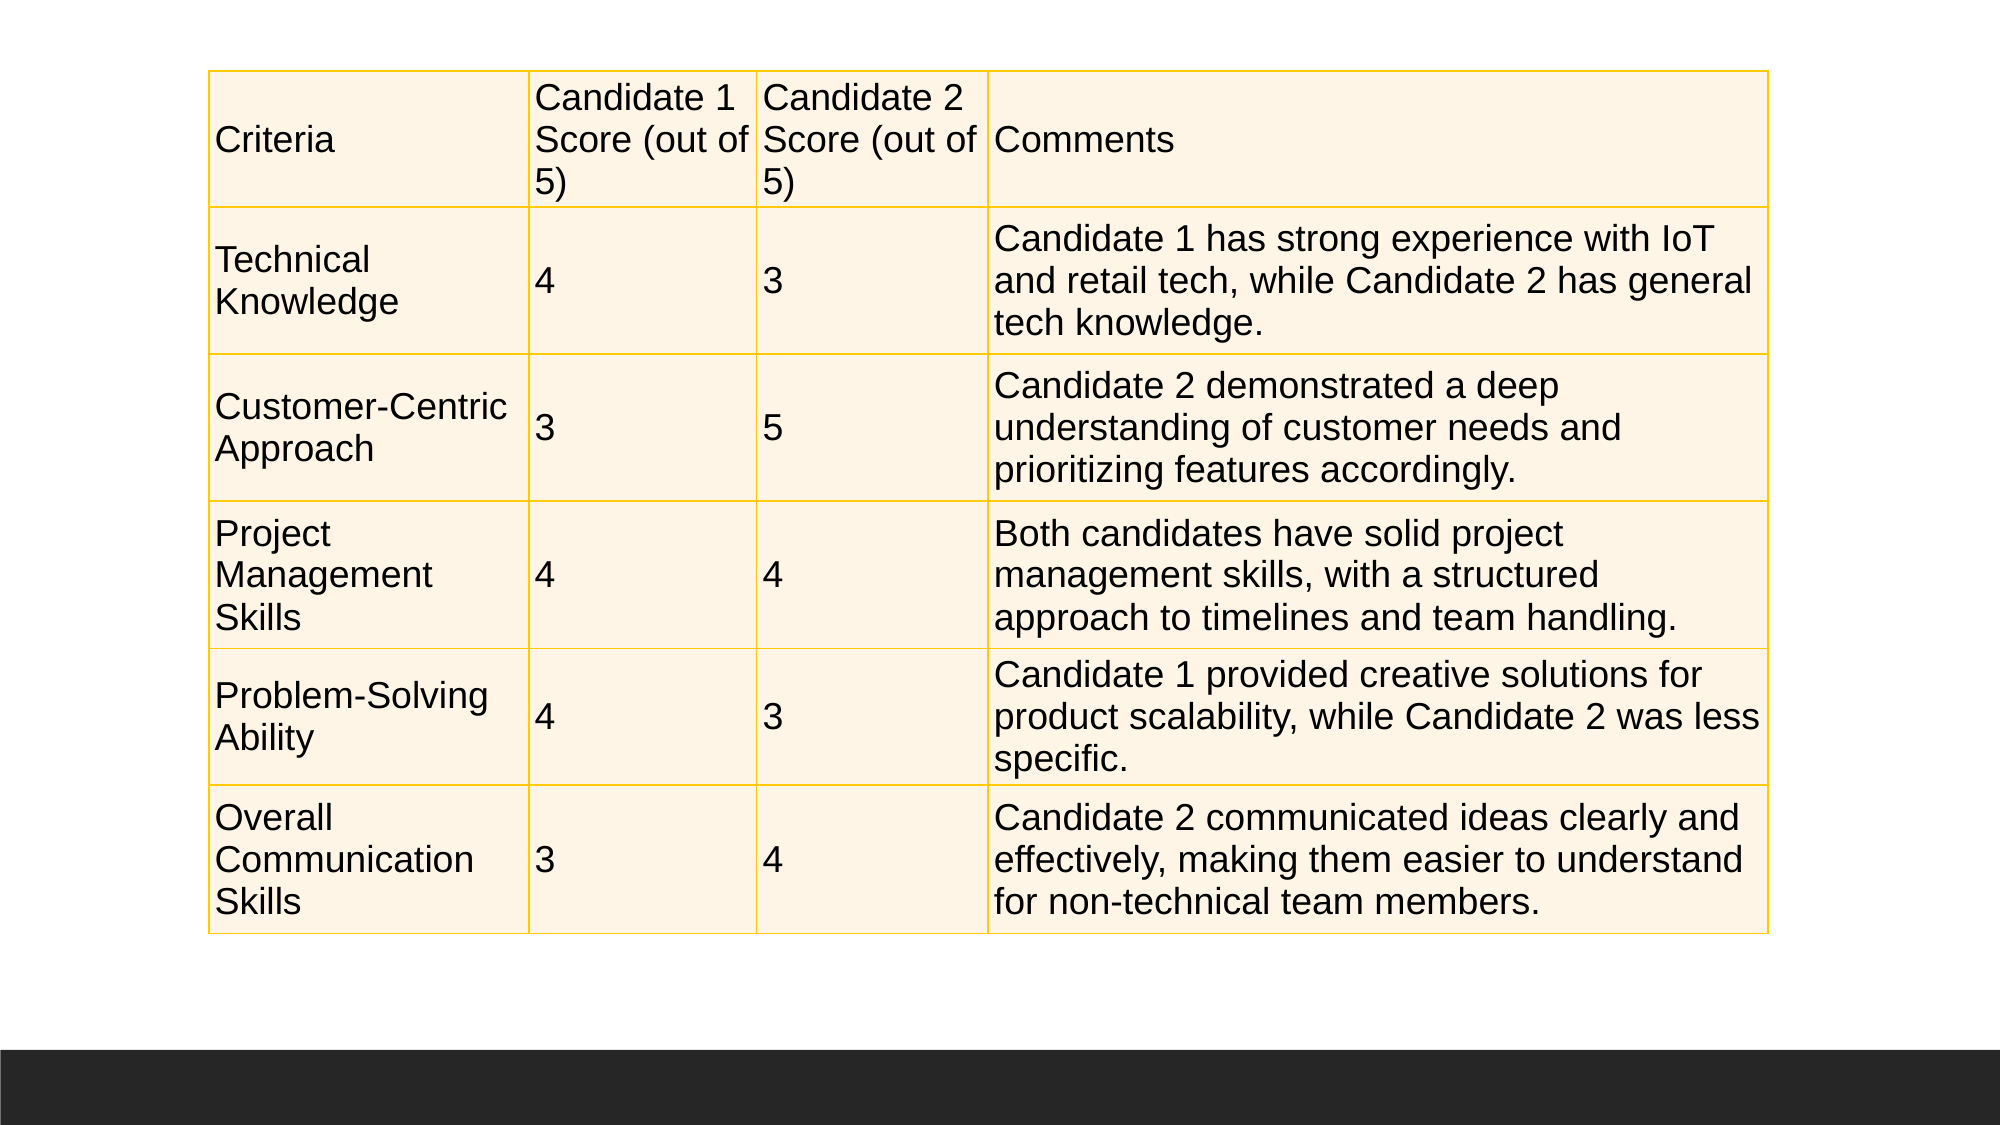

| Criteria | Candidate 1 Score (out of 5) | Candidate 2 Score (out of 5) | Comments |
| --- | --- | --- | --- |
| Technical Knowledge | 4 | 3 | Candidate 1 has strong experience with IoT and retail tech, while Candidate 2 has general tech knowledge. |
| Customer-Centric Approach | 3 | 5 | Candidate 2 demonstrated a deep understanding of customer needs and prioritizing features accordingly. |
| Project Management Skills | 4 | 4 | Both candidates have solid project management skills, with a structured approach to timelines and team handling. |
| Problem-Solving Ability | 4 | 3 | Candidate 1 provided creative solutions for product scalability, while Candidate 2 was less specific. |
| Overall Communication Skills | 3 | 4 | Candidate 2 communicated ideas clearly and effectively, making them easier to understand for non-technical team members. |